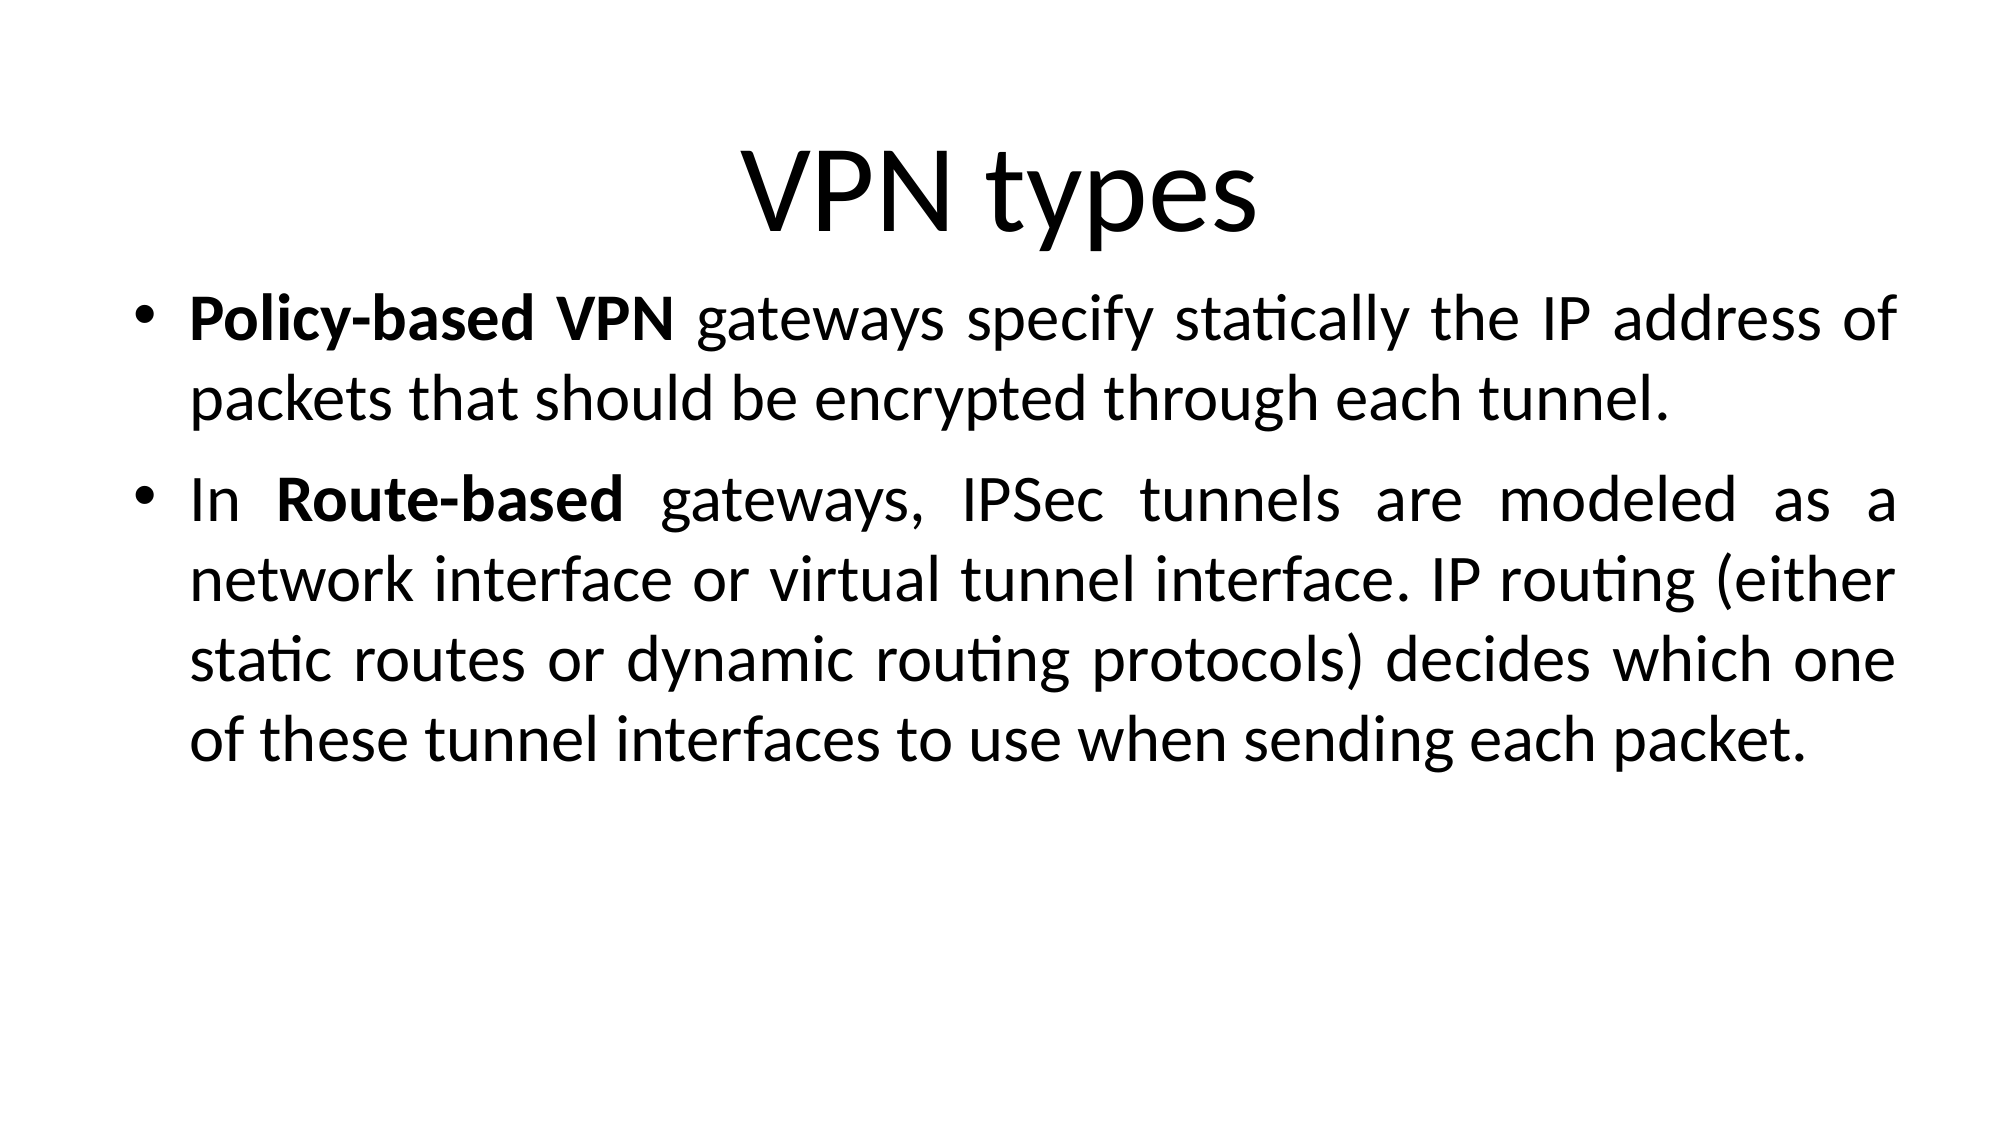

# VPN types
Policy-based VPN gateways specify statically the IP address of packets that should be encrypted through each tunnel.
In Route-based gateways, IPSec tunnels are modeled as a network interface or virtual tunnel interface. IP routing (either static routes or dynamic routing protocols) decides which one of these tunnel interfaces to use when sending each packet.